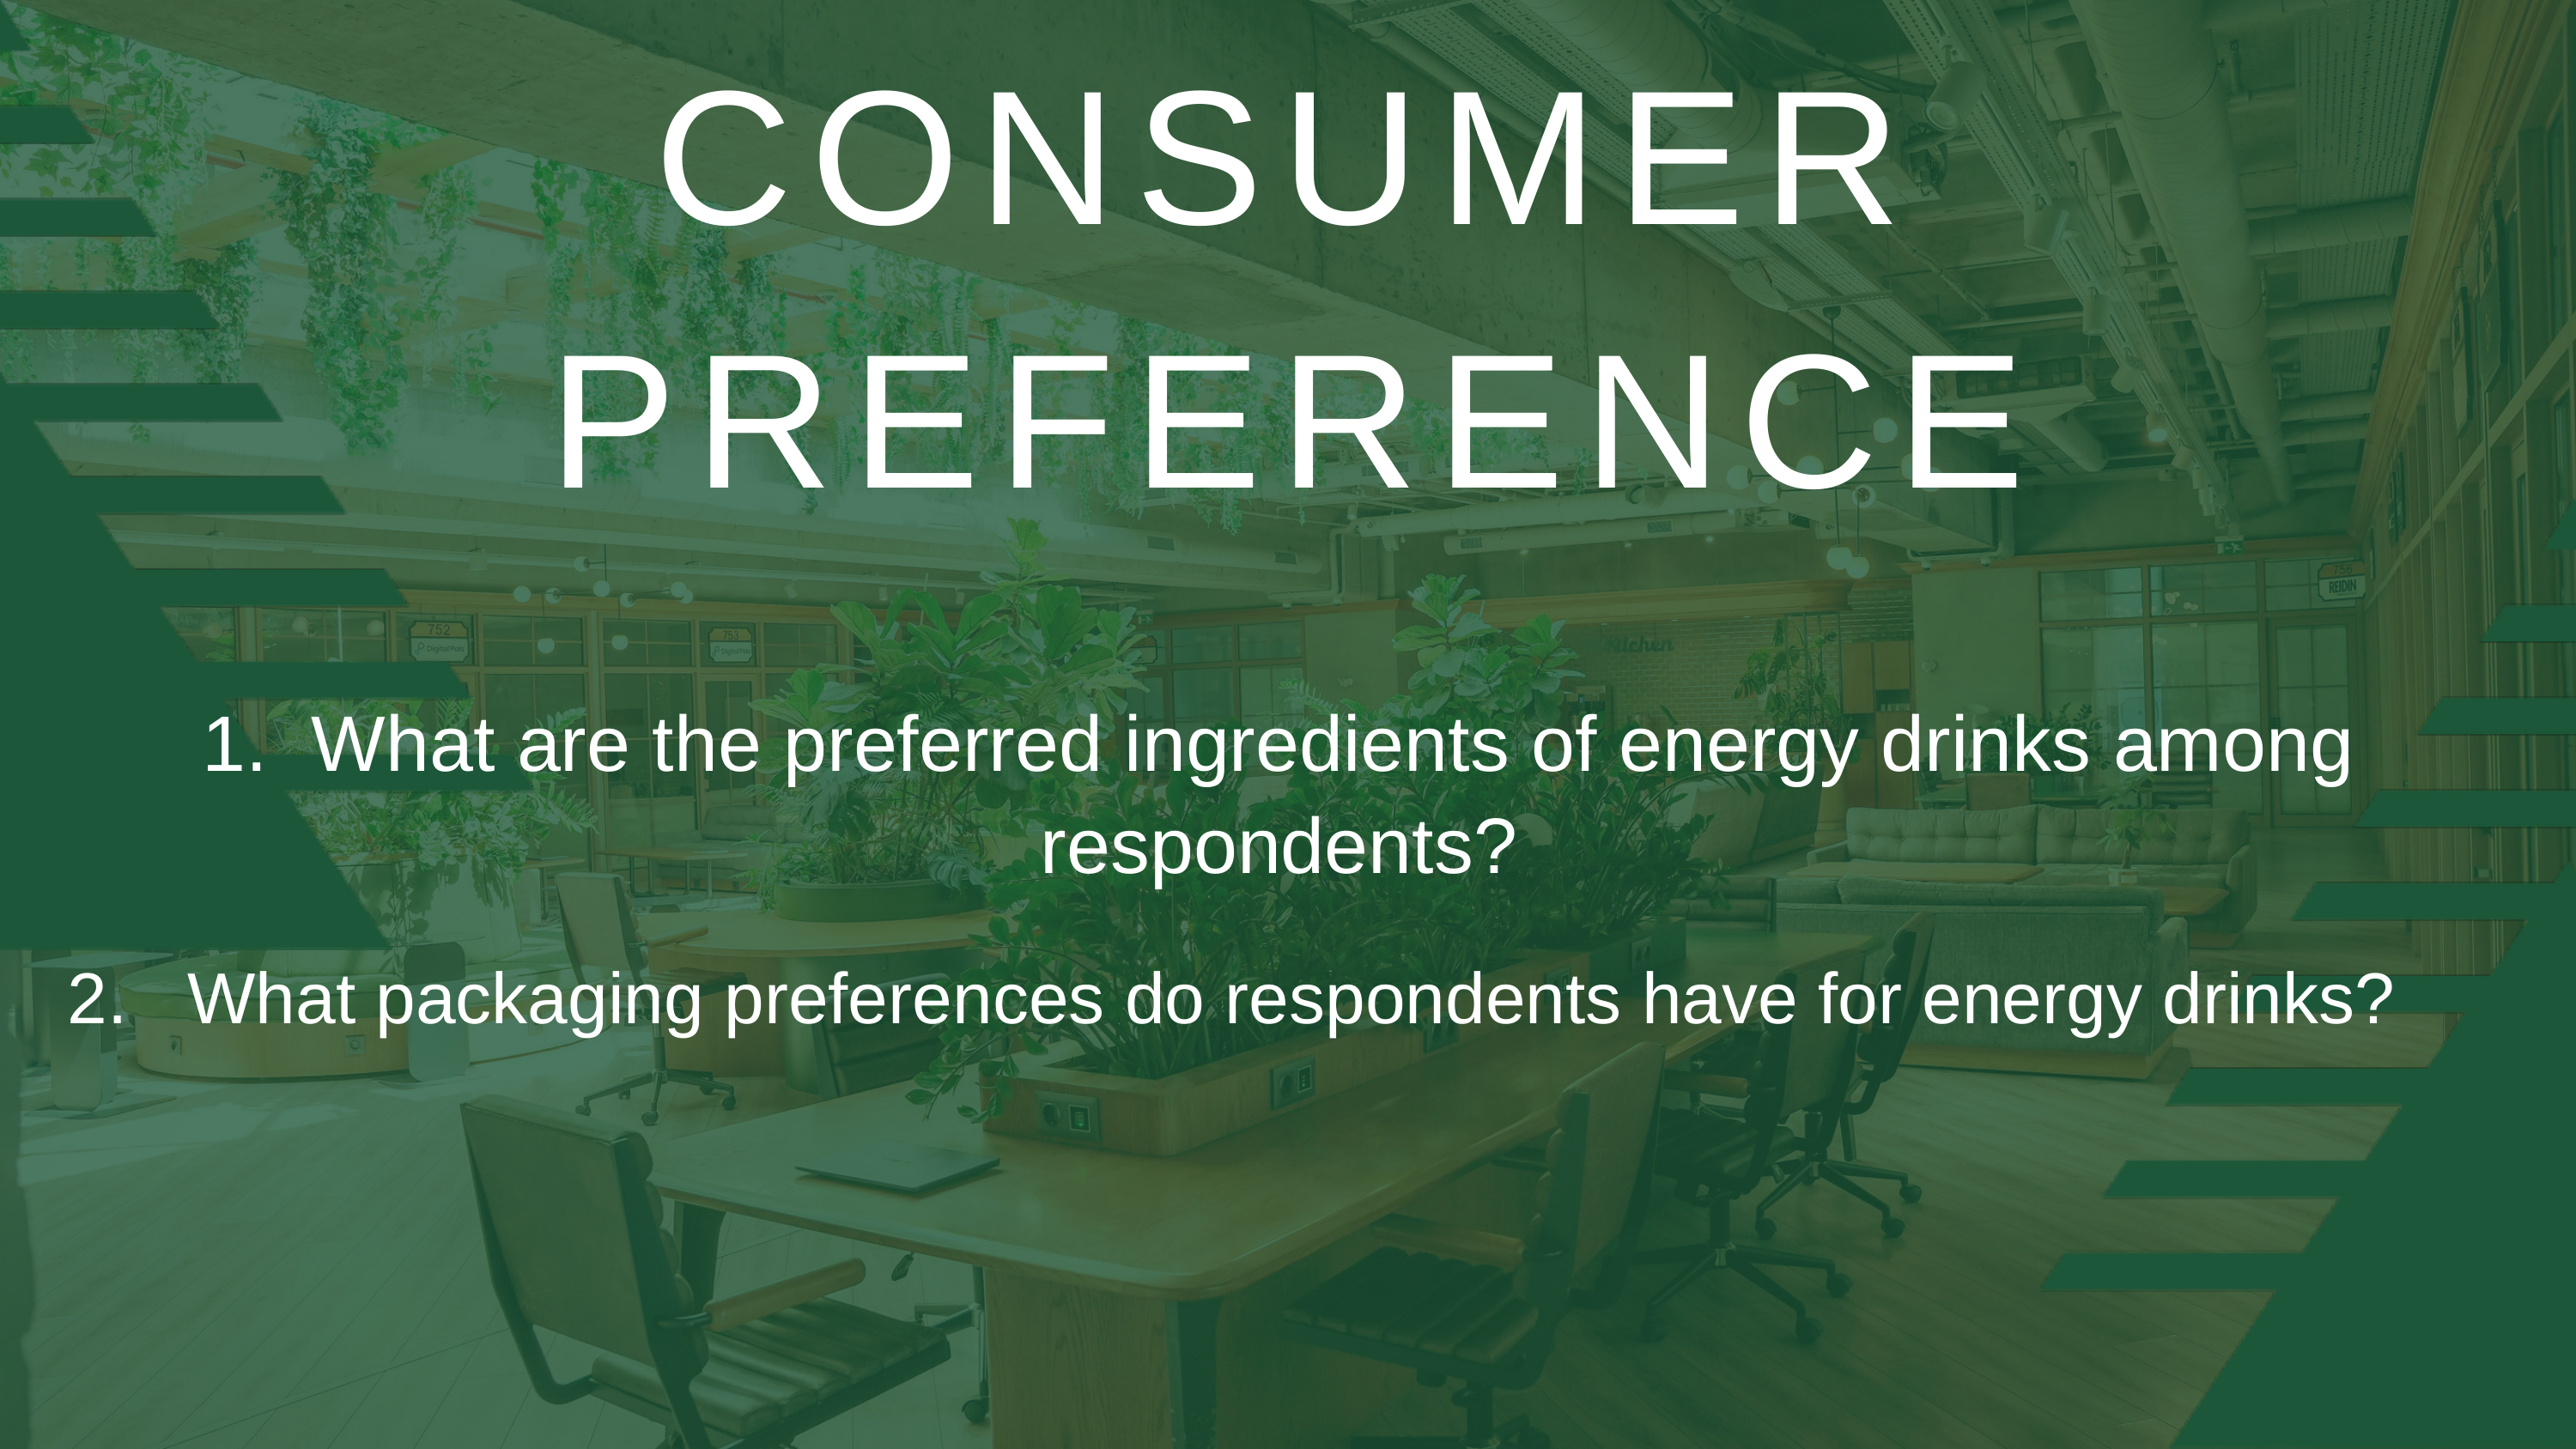

CONSUMER PREFERENCE

1.  What are the preferred ingredients of energy drinks among respondents?

2.   What packaging preferences do respondents have for energy drinks?